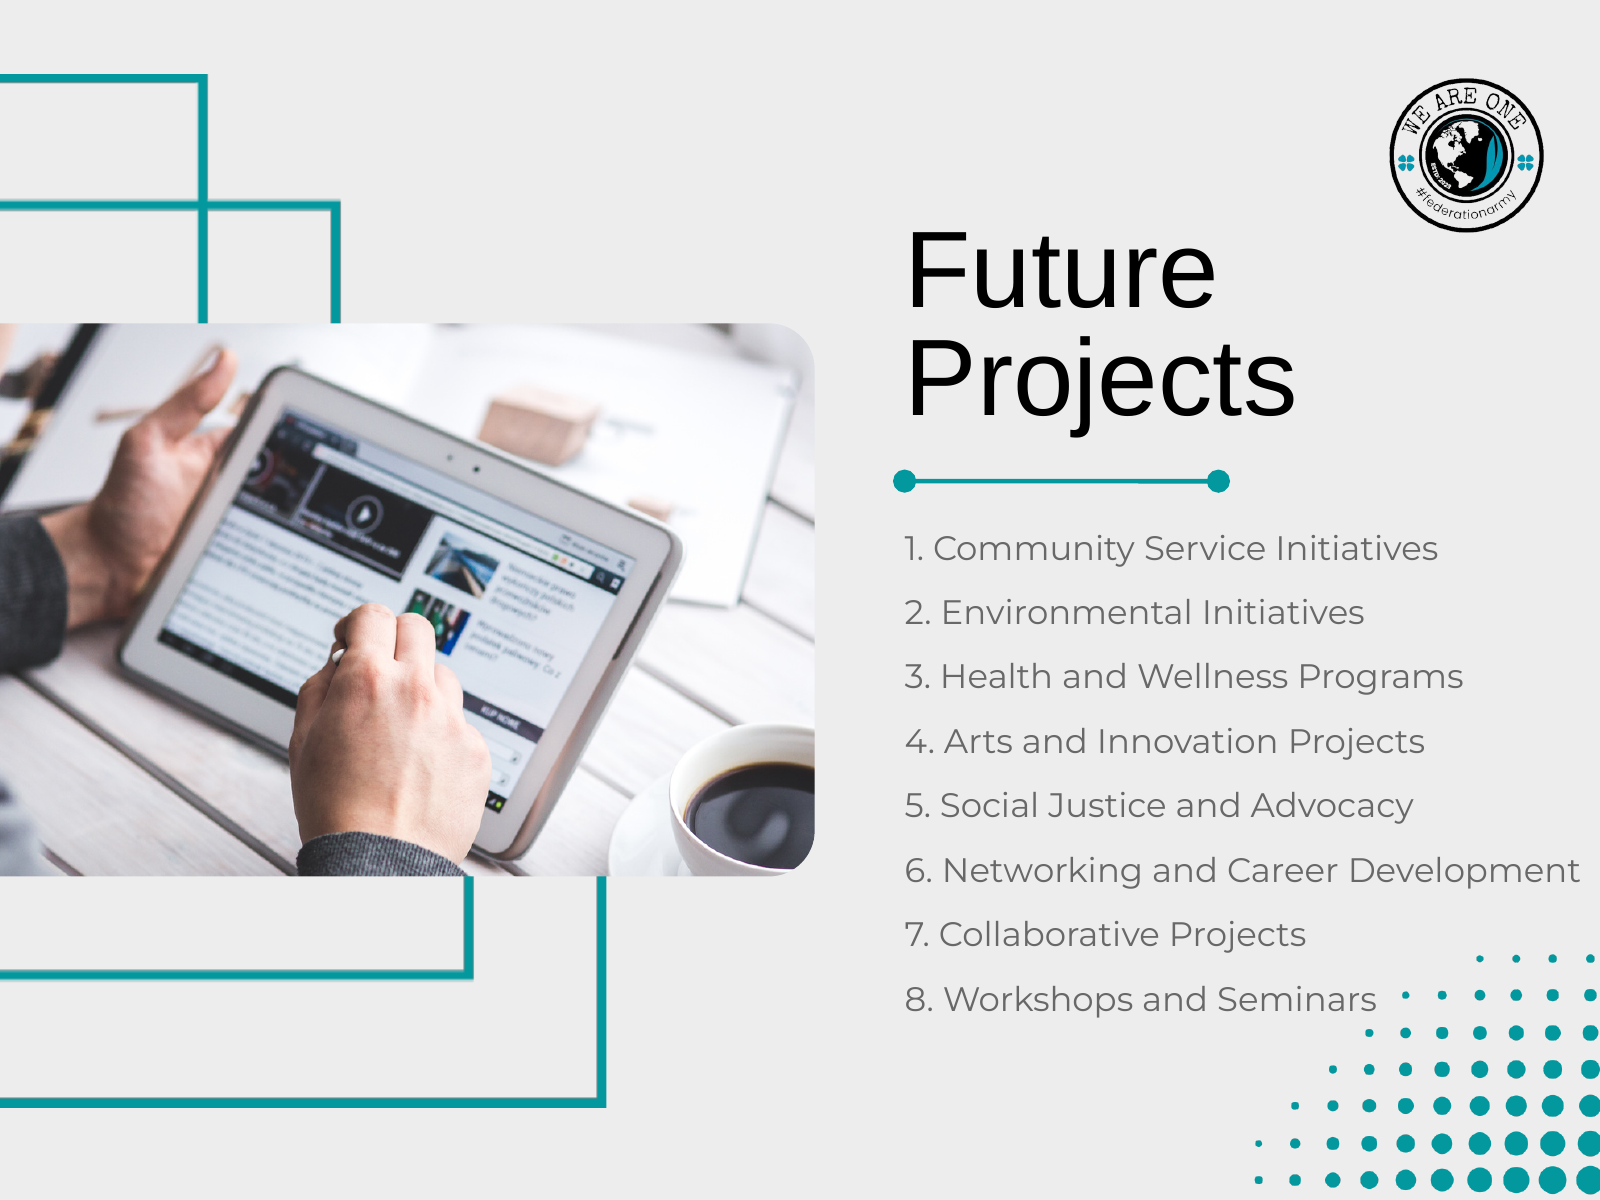

Future Projects

1. Community Service Initiatives
2. Environmental Initiatives
3. Health and Wellness Programs
4. Arts and Innovation Projects
5. Social Justice and Advocacy
6. Networking and Career Development
7. Collaborative Projects
8. Workshops and Seminars